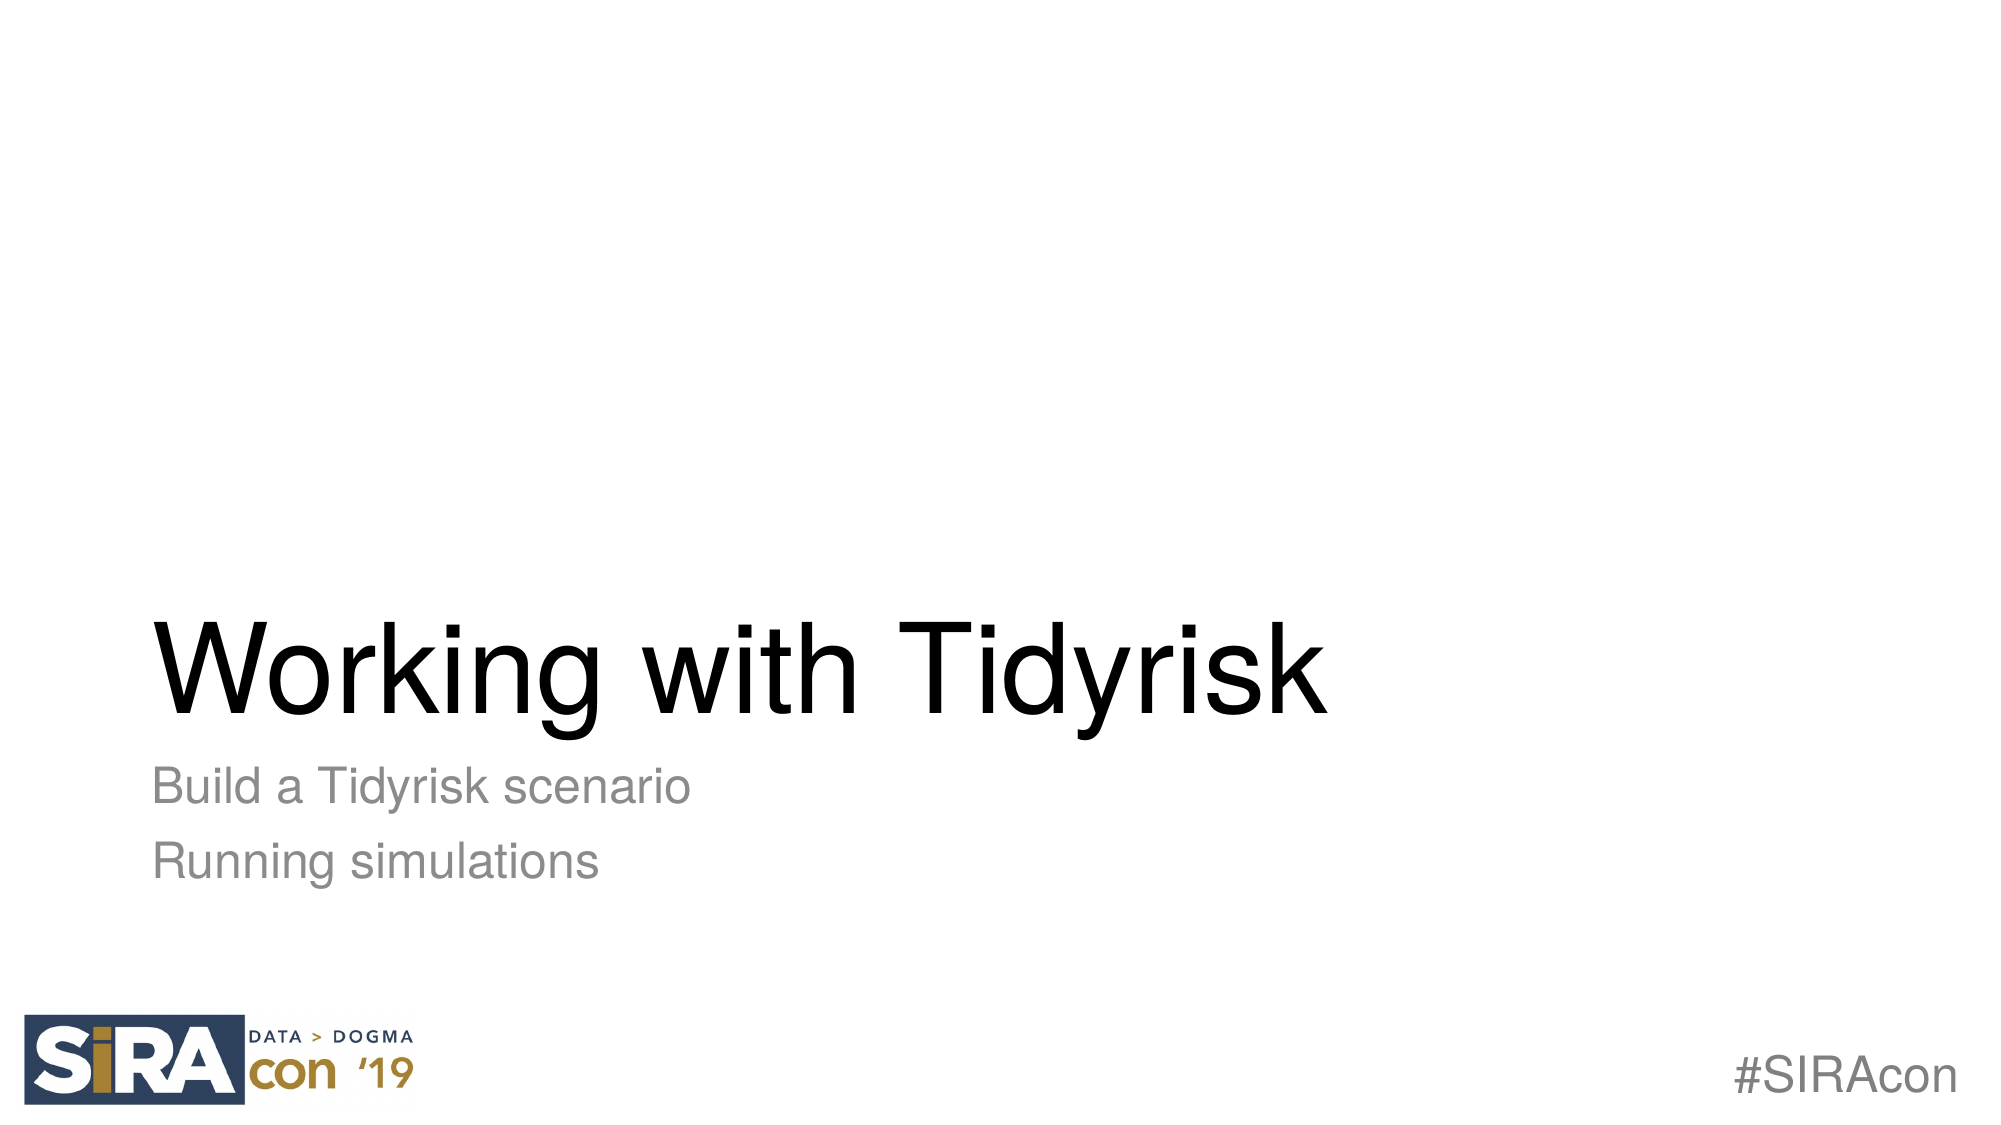

# Working with Tidyrisk
Build a Tidyrisk scenario
Running simulations